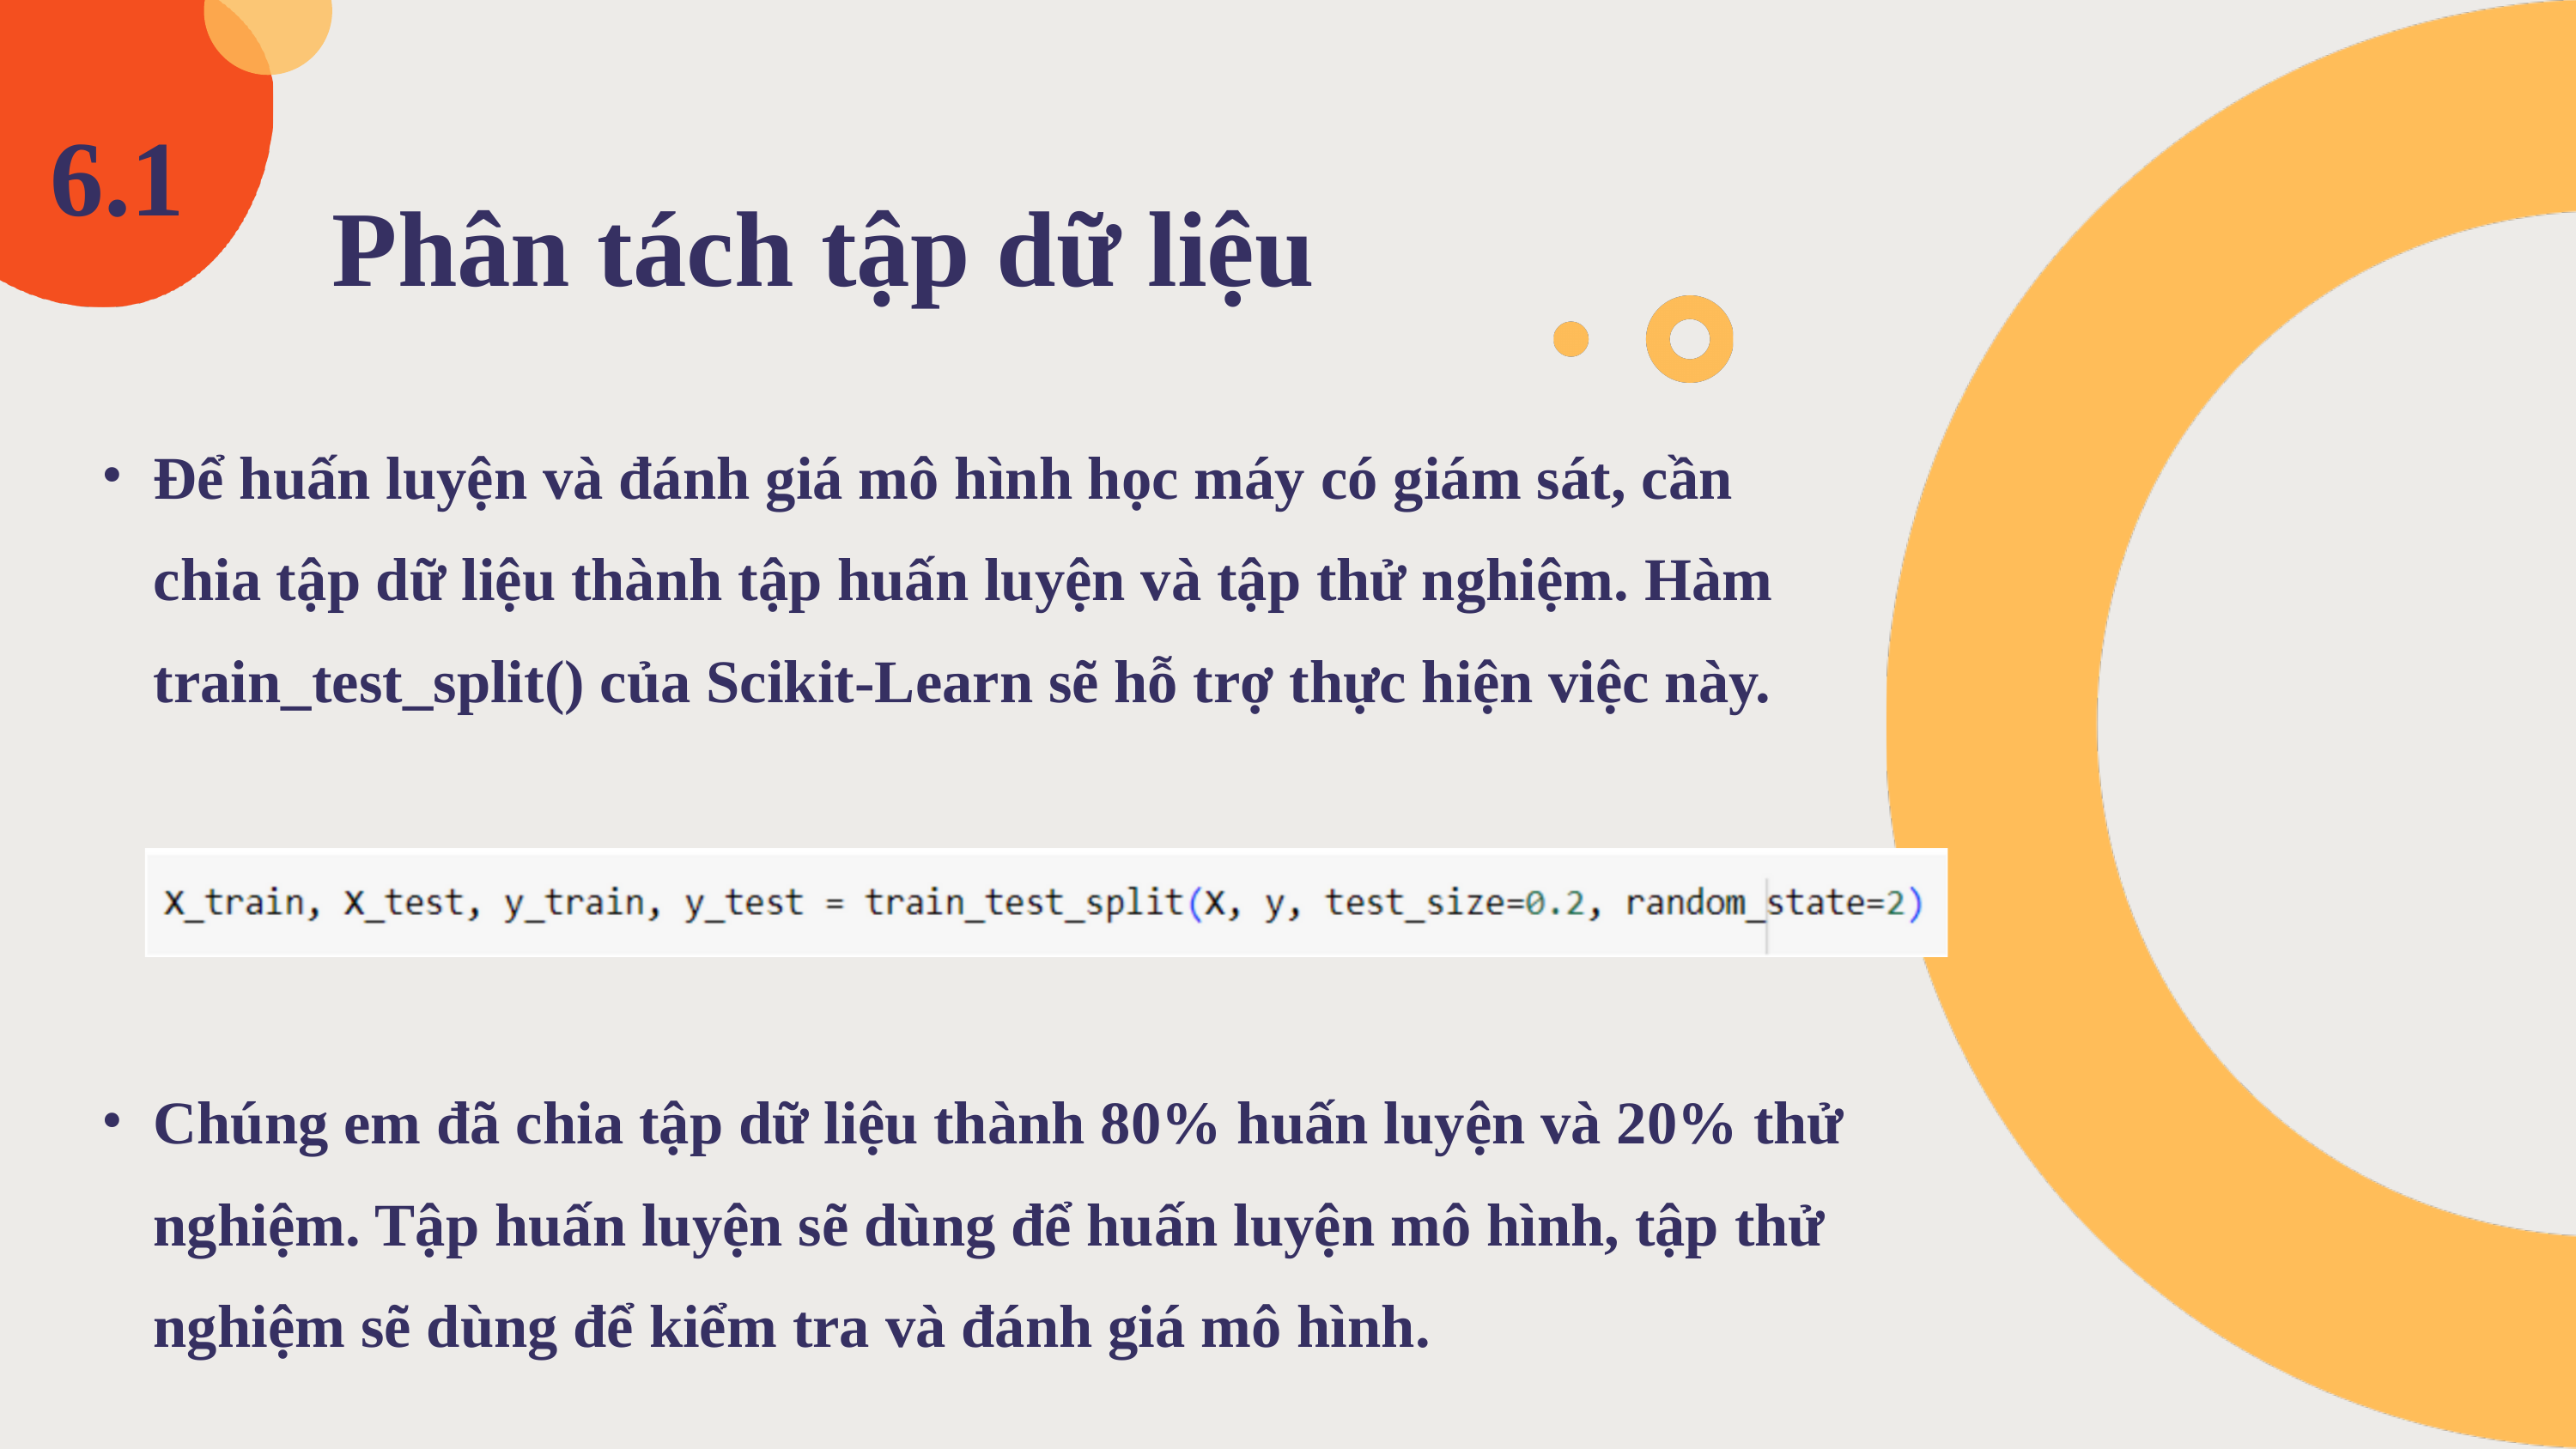

6.1
Phân tách tập dữ liệu

Để huấn luyện và đánh giá mô hình học máy có giám sát, cần chia tập dữ liệu thành tập huấn luyện và tập thử nghiệm. Hàm train_test_split() của Scikit-Learn sẽ hỗ trợ thực hiện việc này.

Chúng em đã chia tập dữ liệu thành 80% huấn luyện và 20% thử nghiệm. Tập huấn luyện sẽ dùng để huấn luyện mô hình, tập thử nghiệm sẽ dùng để kiểm tra và đánh giá mô hình.